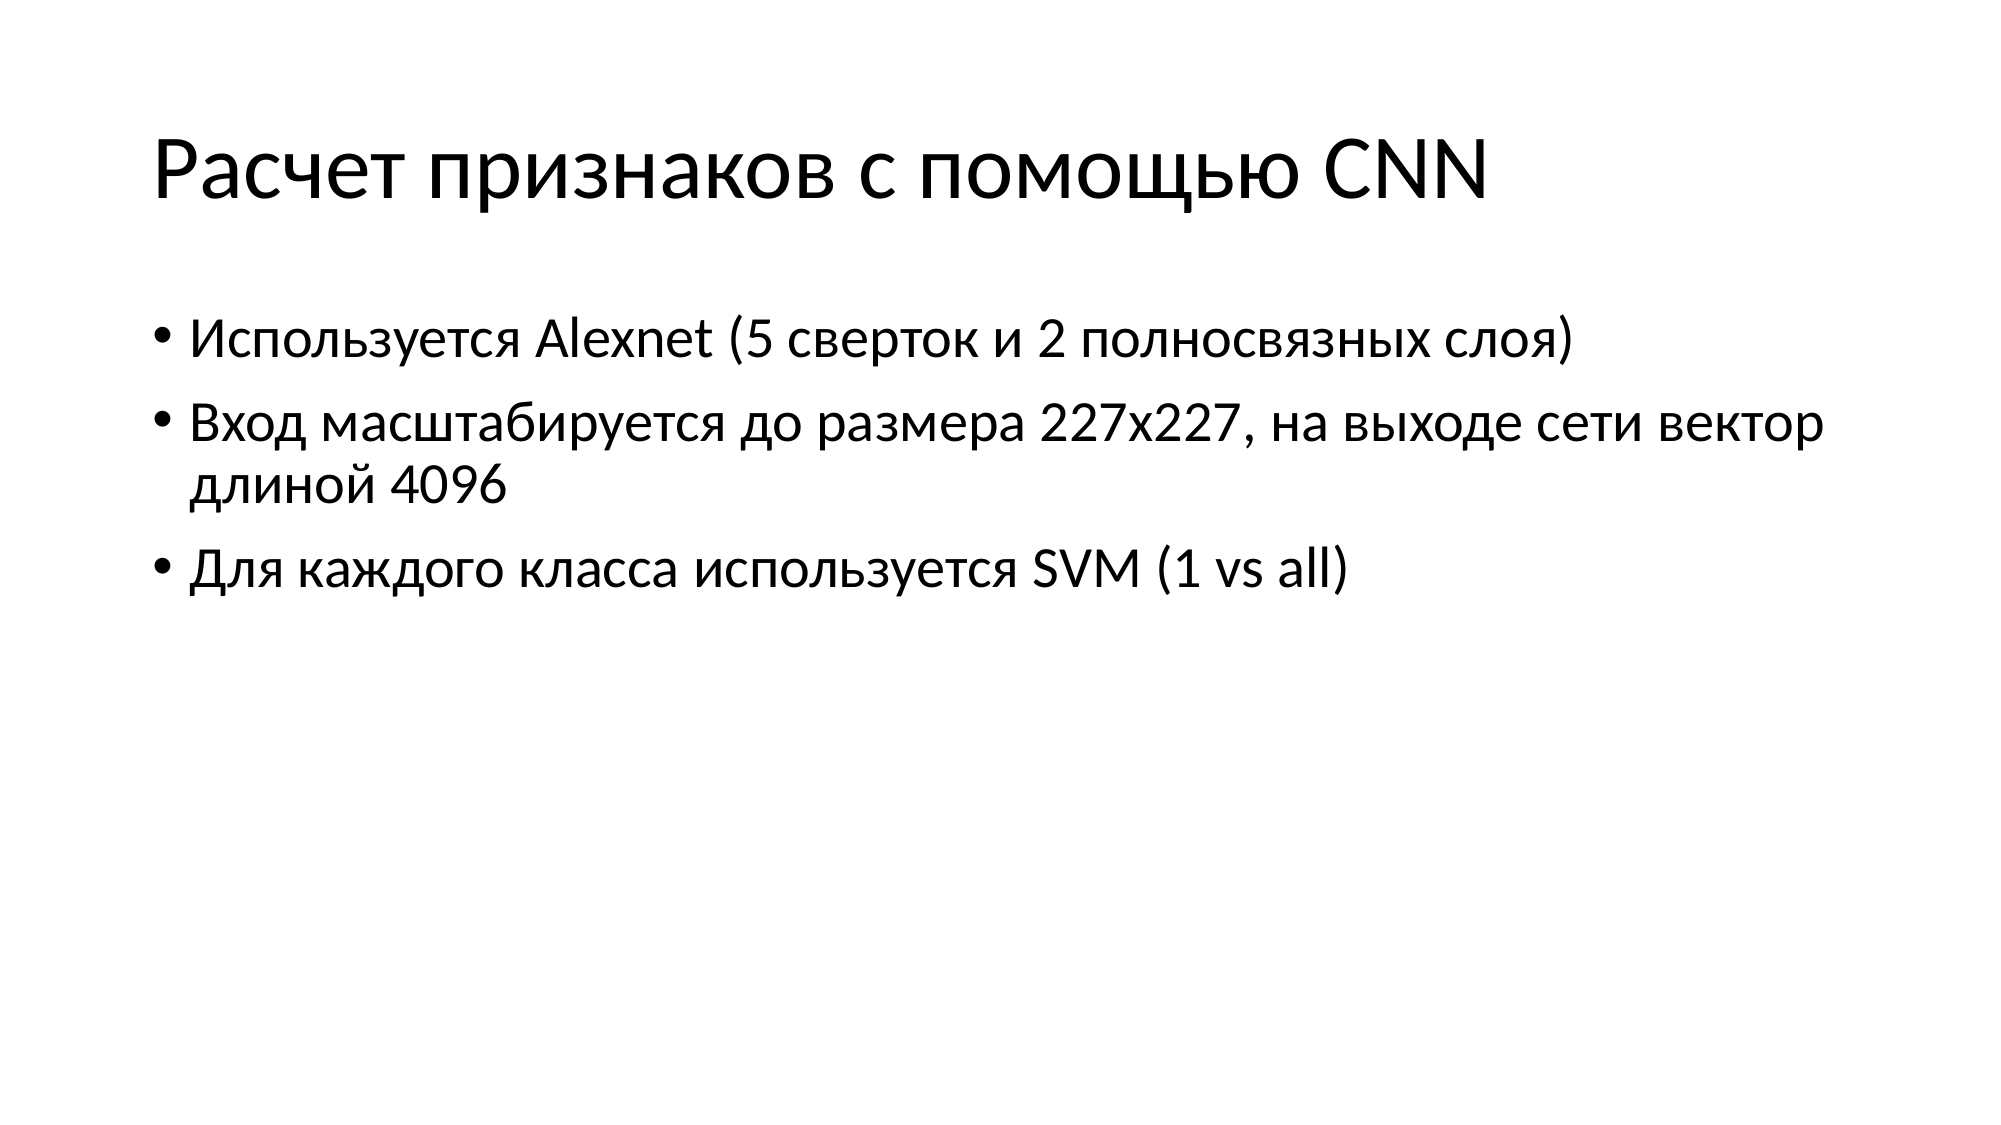

# Расчет признаков с помощью CNN
Используется Alexnet (5 сверток и 2 полносвязных слоя)
Вход масштабируется до размера 227x227, на выходе сети вектор длиной 4096
Для каждого класса используется SVM (1 vs all)